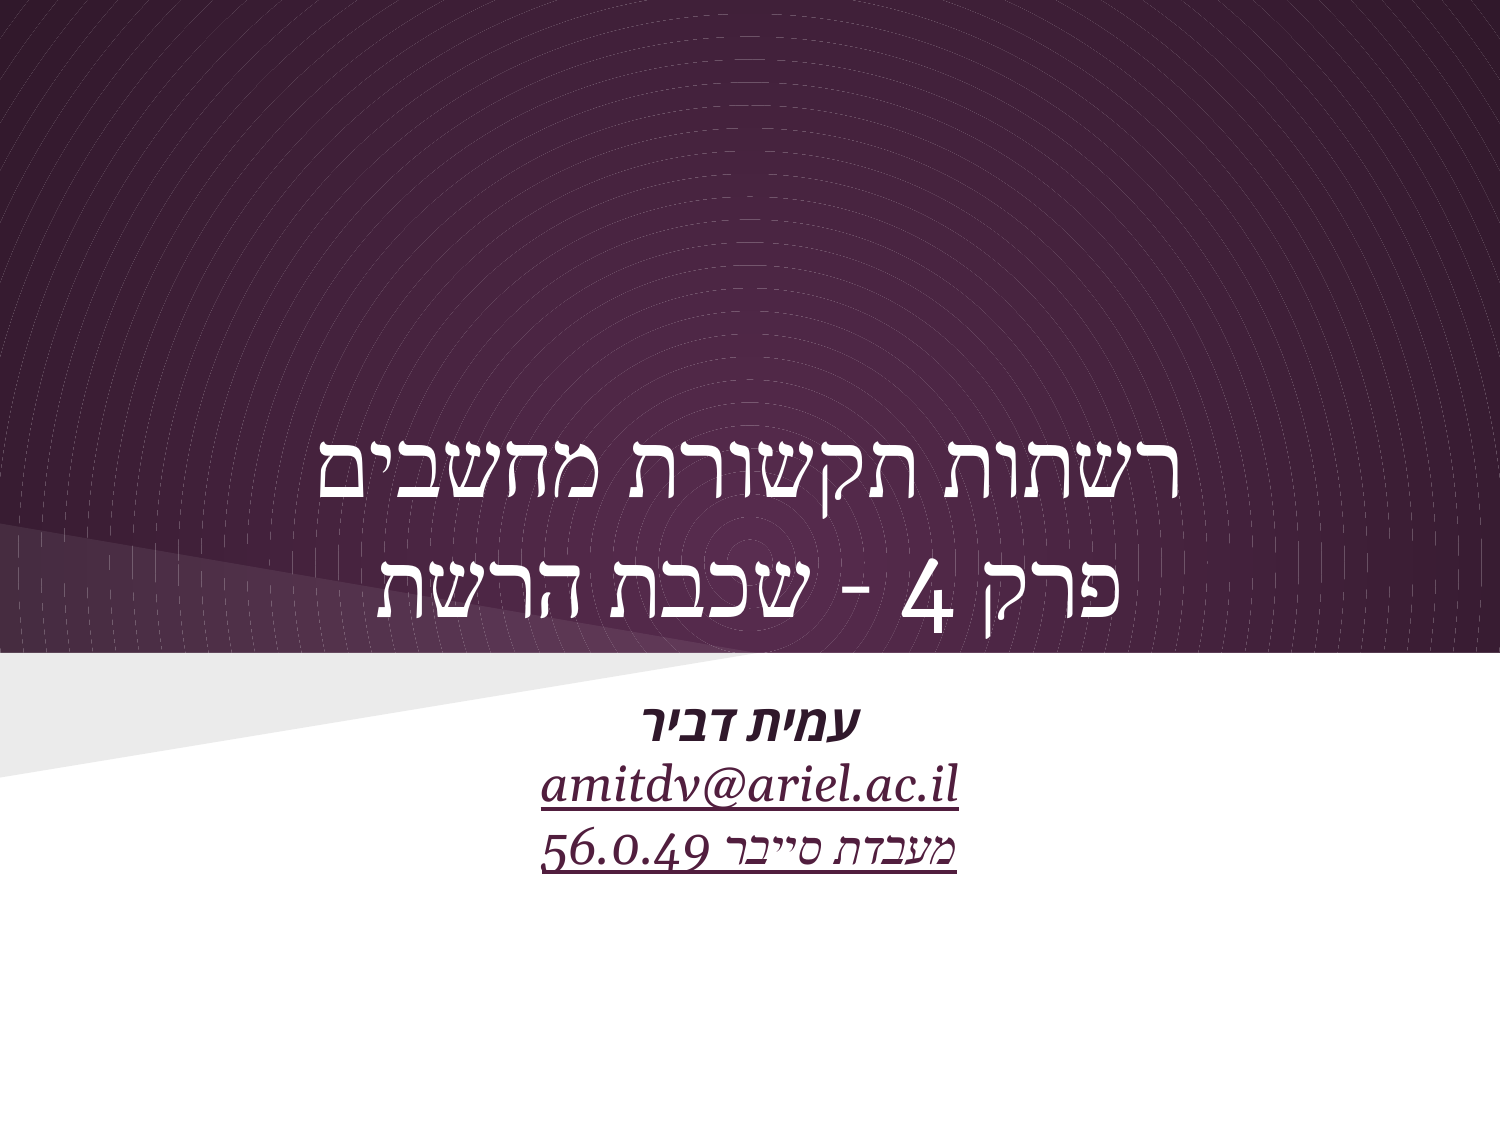

# רשתות תקשורת מחשבים
פרק 4 - שכבת הרשת
עמית דביר
amitdv@ariel.ac.il
מעבדת סייבר 56.0.49